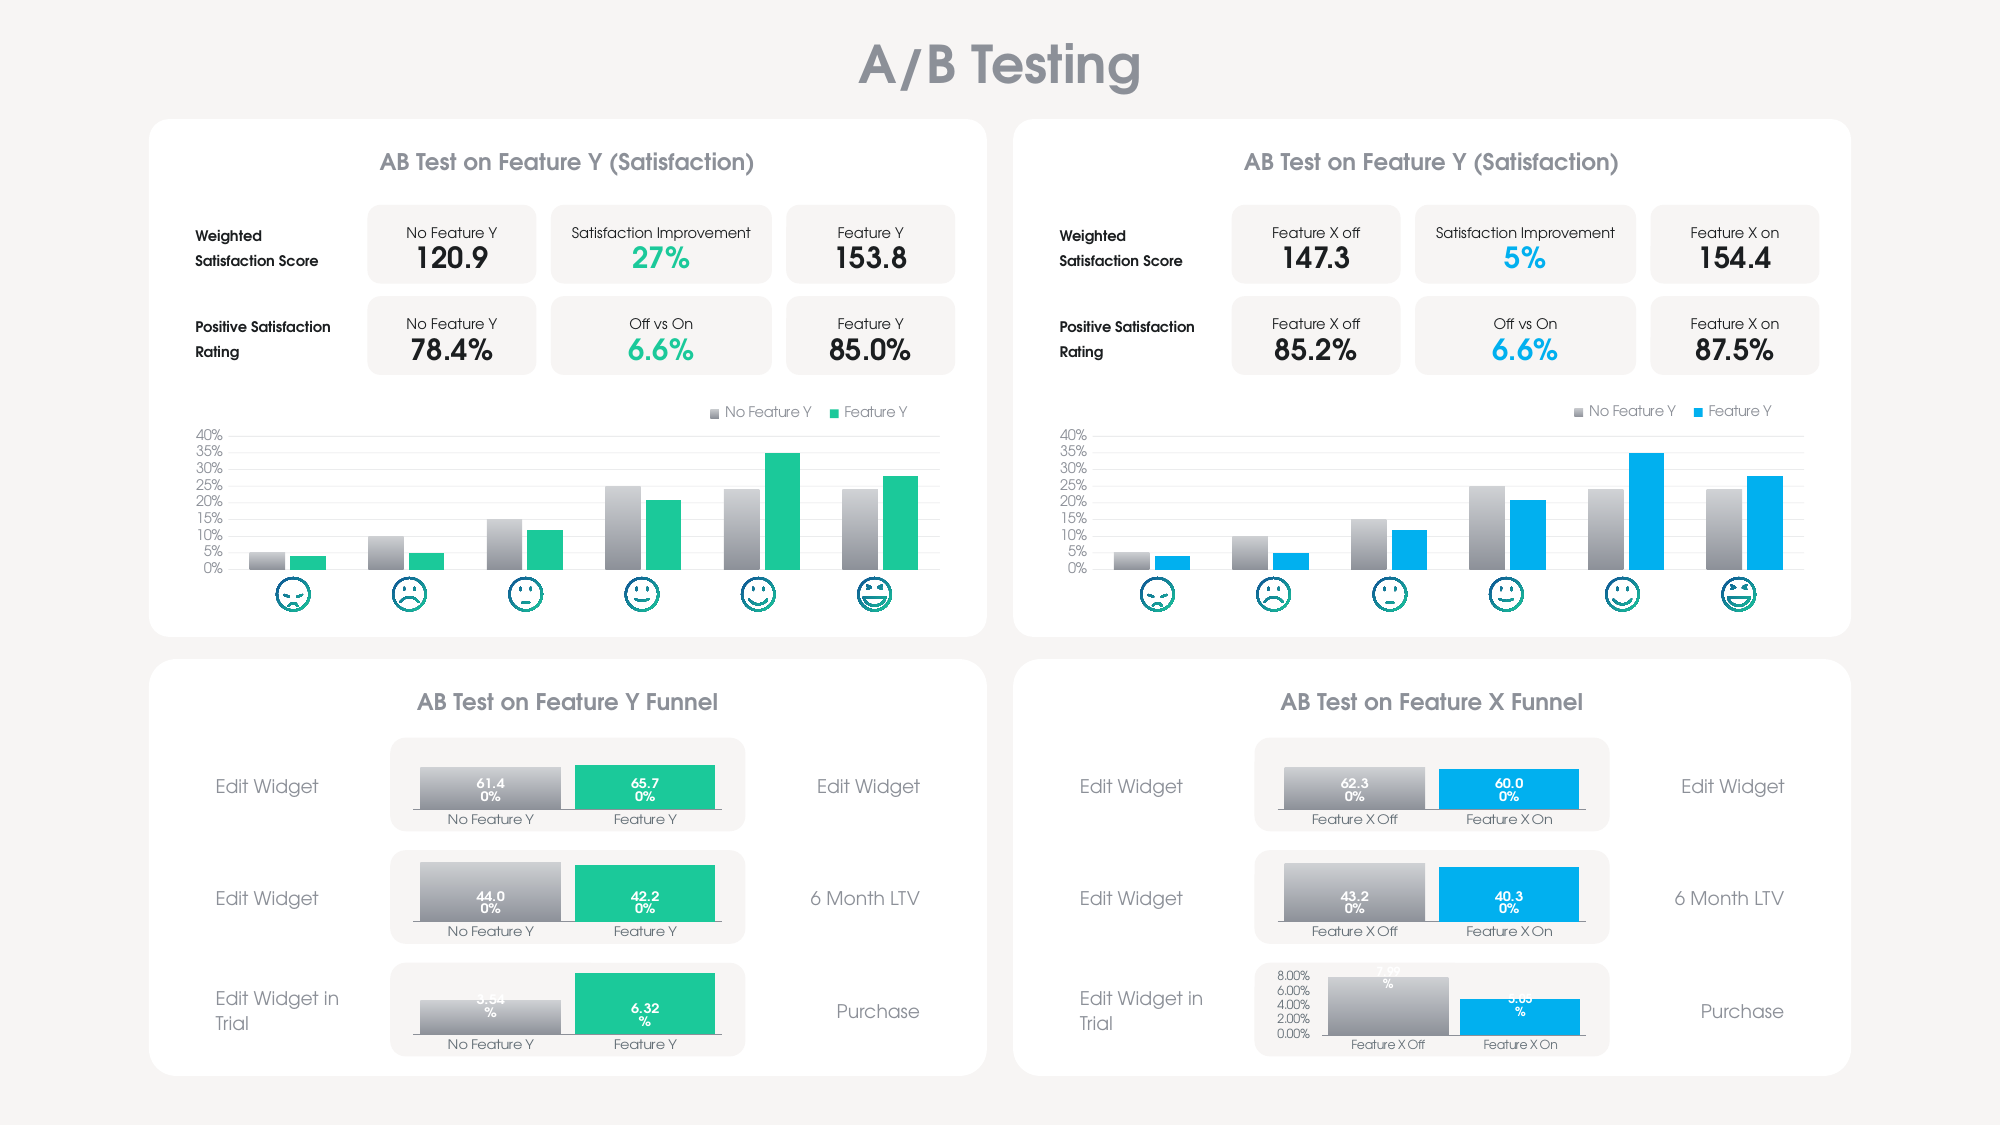

A/B Testing

AB Test on Feature Y (Satisfaction)
AB Test on Feature Y (Satisfaction)
Weighted Satisfaction Score
No Feature Y
120.9
Satisfaction Improvement
27%
Feature Y
153.8
Weighted Satisfaction Score
Feature X off
147.3
Satisfaction Improvement
5%
Feature X on
154.4
Positive Satisfaction Rating
No Feature Y
78.4%
Off vs On
6.6%
Feature Y
85.0%
Positive Satisfaction Rating
Feature X off
85.2%
Off vs On
6.6%
Feature X on
87.5%

### Chart

| Category | No Feature Y | Feature Y |
|---|---|---|
| Category 1 | 0.05 | 0.04 |
| Category 2 | 0.1 | 0.05 |
| Category 3 | 0.15 | 0.12 |
| Category 4 | 0.25 | 0.21 |
| Category 5 | 0.24 | 0.35 |
| Category 6 | 0.24 | 0.28 |

### Chart

| Category | No Feature Y | Feature Y |
|---|---|---|
| Category 1 | 0.05 | 0.04 |
| Category 2 | 0.1 | 0.05 |
| Category 3 | 0.15 | 0.12 |
| Category 4 | 0.25 | 0.21 |
| Category 5 | 0.24 | 0.35 |
| Category 6 | 0.24 | 0.28 |

AB Test on Feature Y Funnel
AB Test on Feature X Funnel

### Chart

| Category | Series 1 |
|---|---|
| No Feature Y | 0.614 |
| Feature Y | 0.657 |

### Chart

| Category | Series 1 |
|---|---|
| Feature X Off | 0.623 |
| Feature X On | 0.6 |
Edit Widget
Edit Widget
Edit Widget
Edit Widget

### Chart

| Category | Series 1 |
|---|---|
| No Feature Y | 0.44 |
| Feature Y | 0.422 |

### Chart

| Category | Series 1 |
|---|---|
| Feature X Off | 0.432 |
| Feature X On | 0.403 |
Edit Widget
6 Month LTV
Edit Widget
6 Month LTV

### Chart

| Category | Series 1 |
|---|---|
| No Feature Y | 0.0354 |
| Feature Y | 0.0632 |

### Chart

| Category | Series 1 |
|---|---|
| Feature X Off | 0.0799 |
| Feature X On | 0.0505 |
Edit Widget in Trial
Purchase
Edit Widget in Trial
Purchase